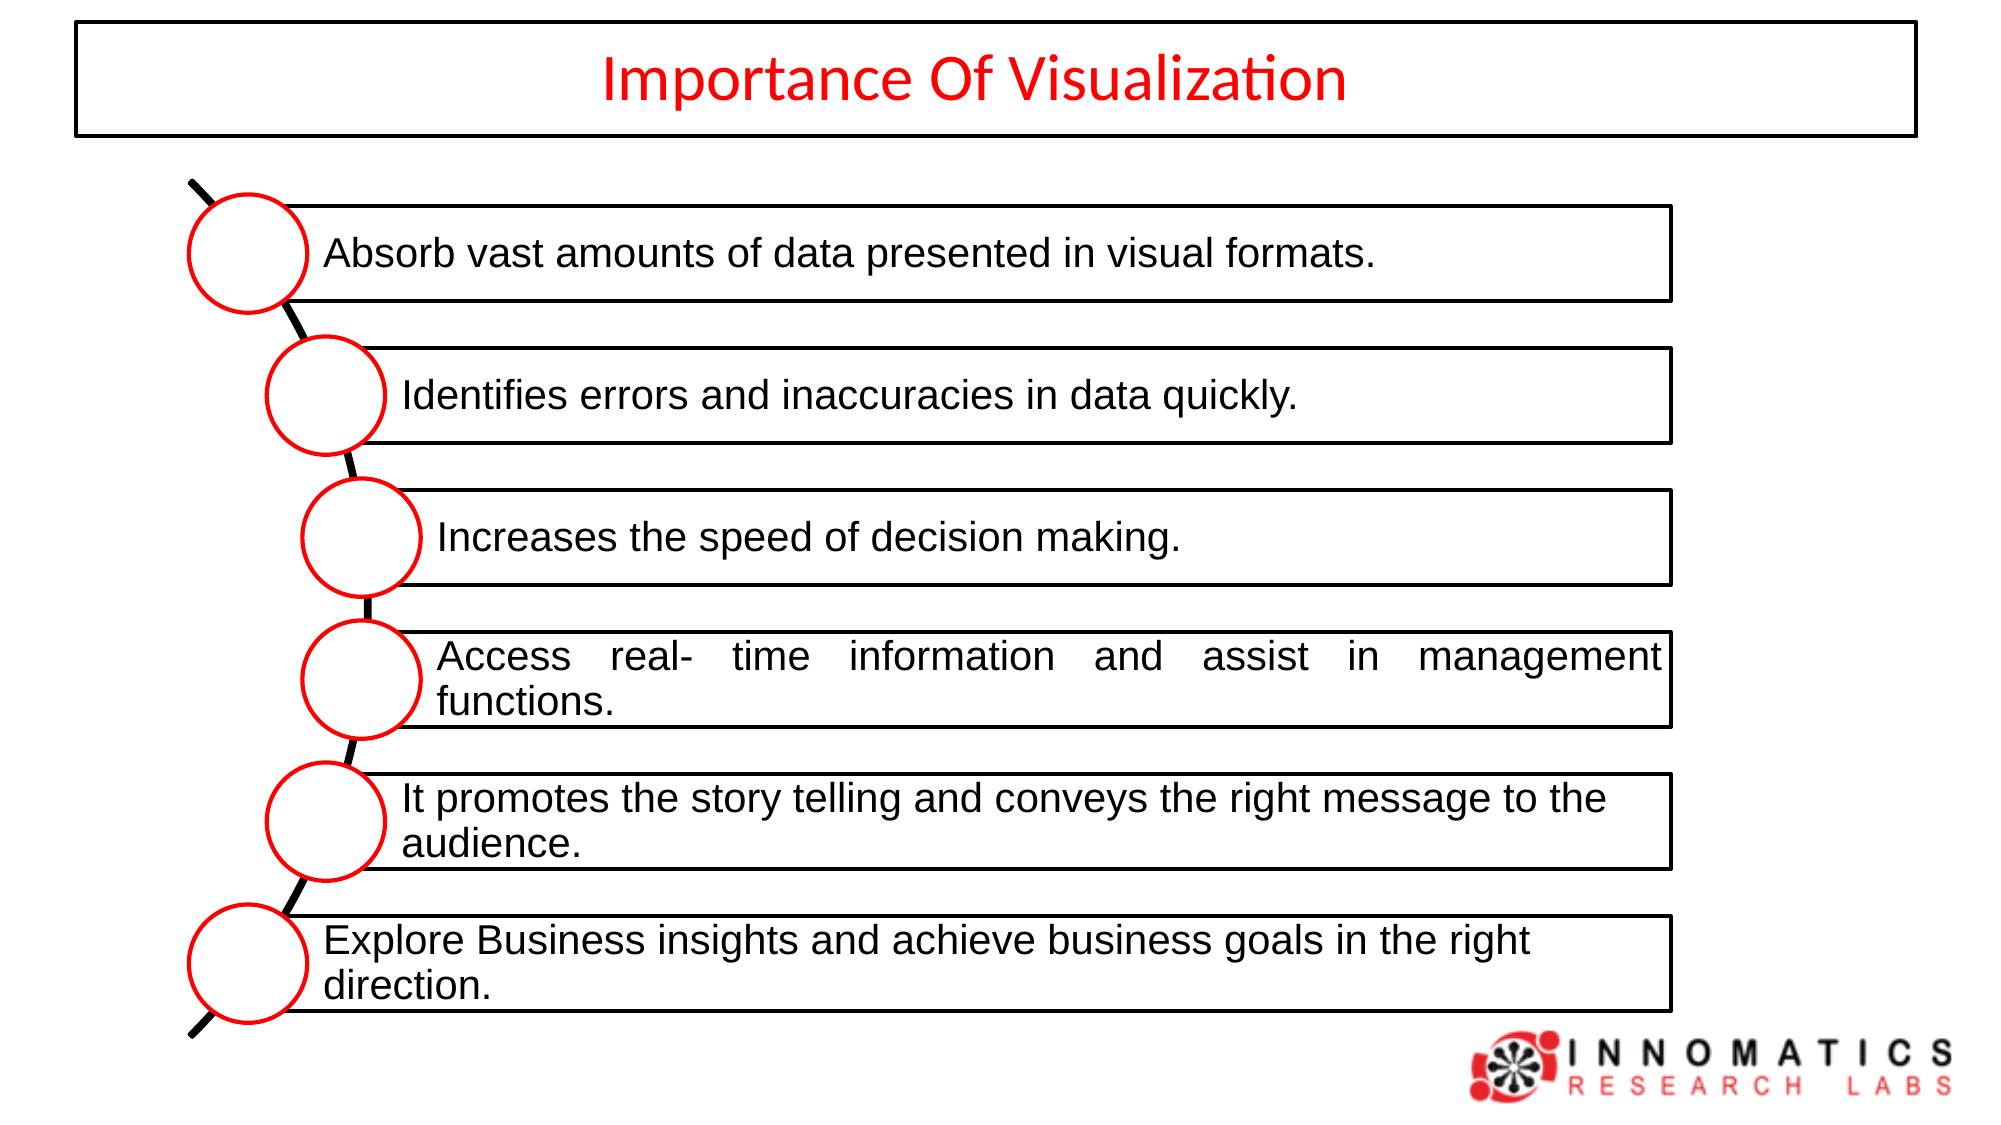

# Importance Of Visualization
Absorb vast amounts of data presented in visual formats.
Identifies errors and inaccuracies in data quickly.
Increases the speed of decision making.
Access real- time information and assist in management functions.
It promotes the story telling and conveys the right message to the audience.
Explore Business insights and achieve business goals in the right direction.